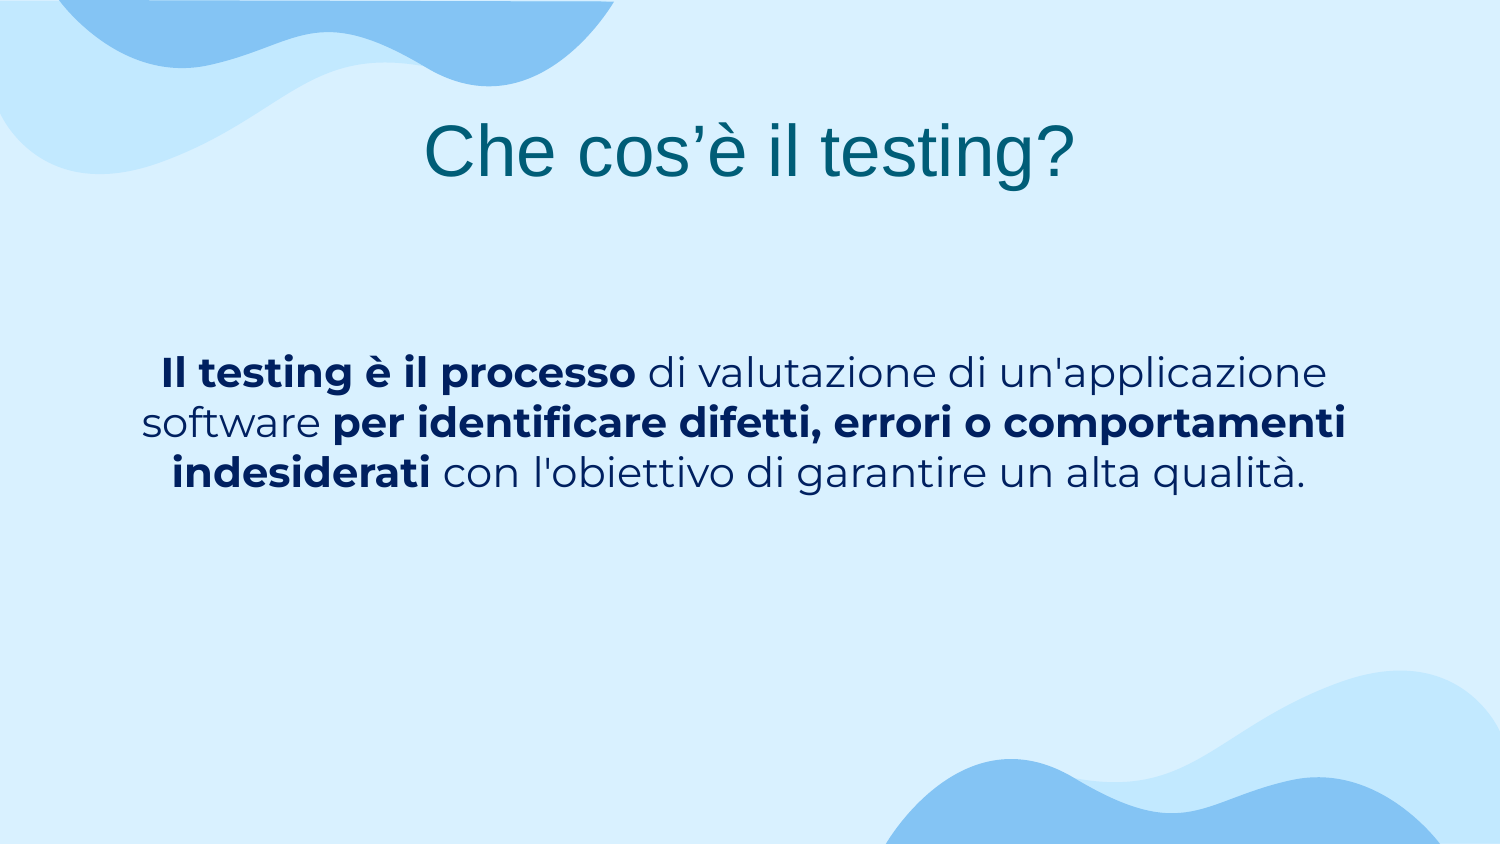

# Che cos’è il testing?
Il testing è il processo di valutazione di un'applicazione software per identificare difetti, errori o comportamenti indesiderati con l'obiettivo di garantire un alta qualità.